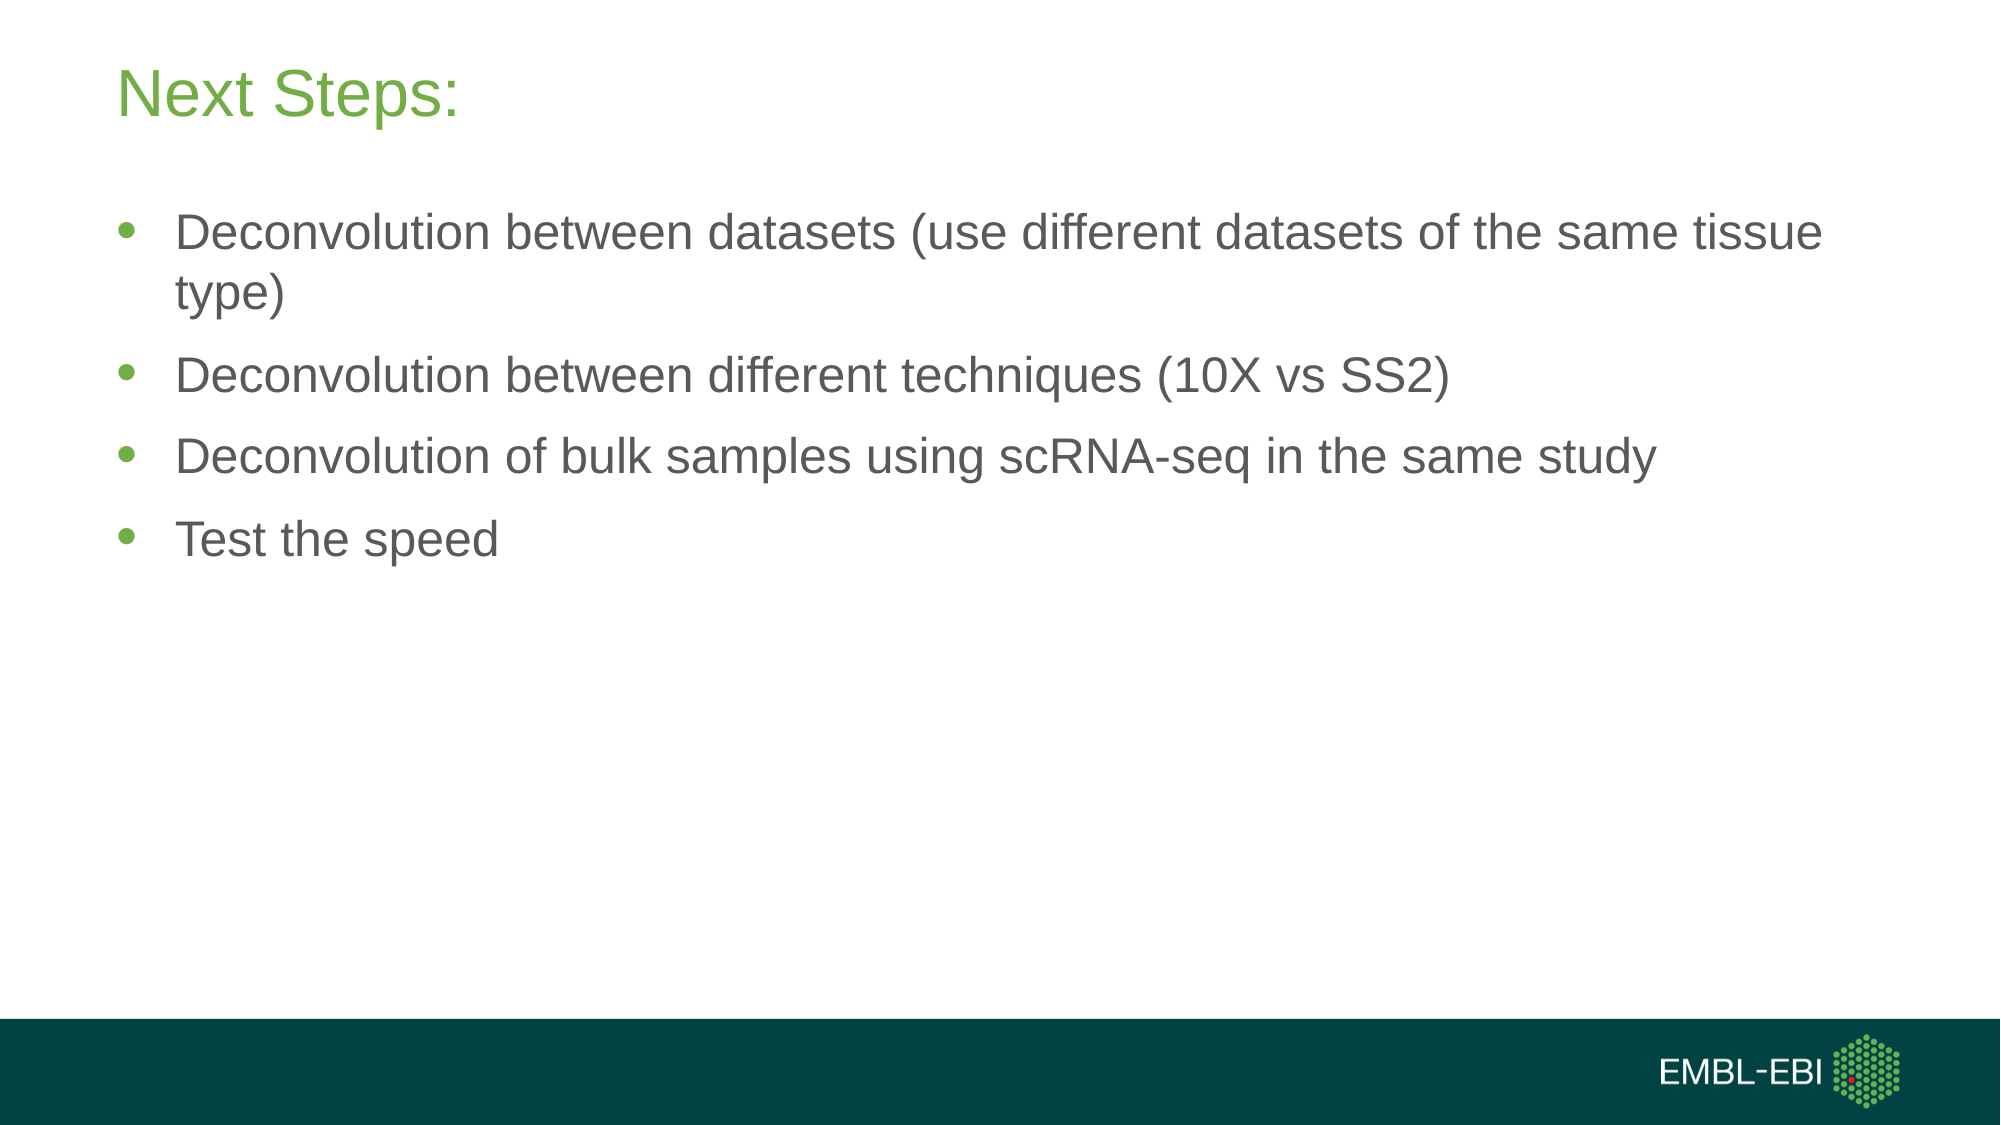

# Next Steps:
Deconvolution between datasets (use different datasets of the same tissue type)
Deconvolution between different techniques (10X vs SS2)
Deconvolution of bulk samples using scRNA-seq in the same study
Test the speed